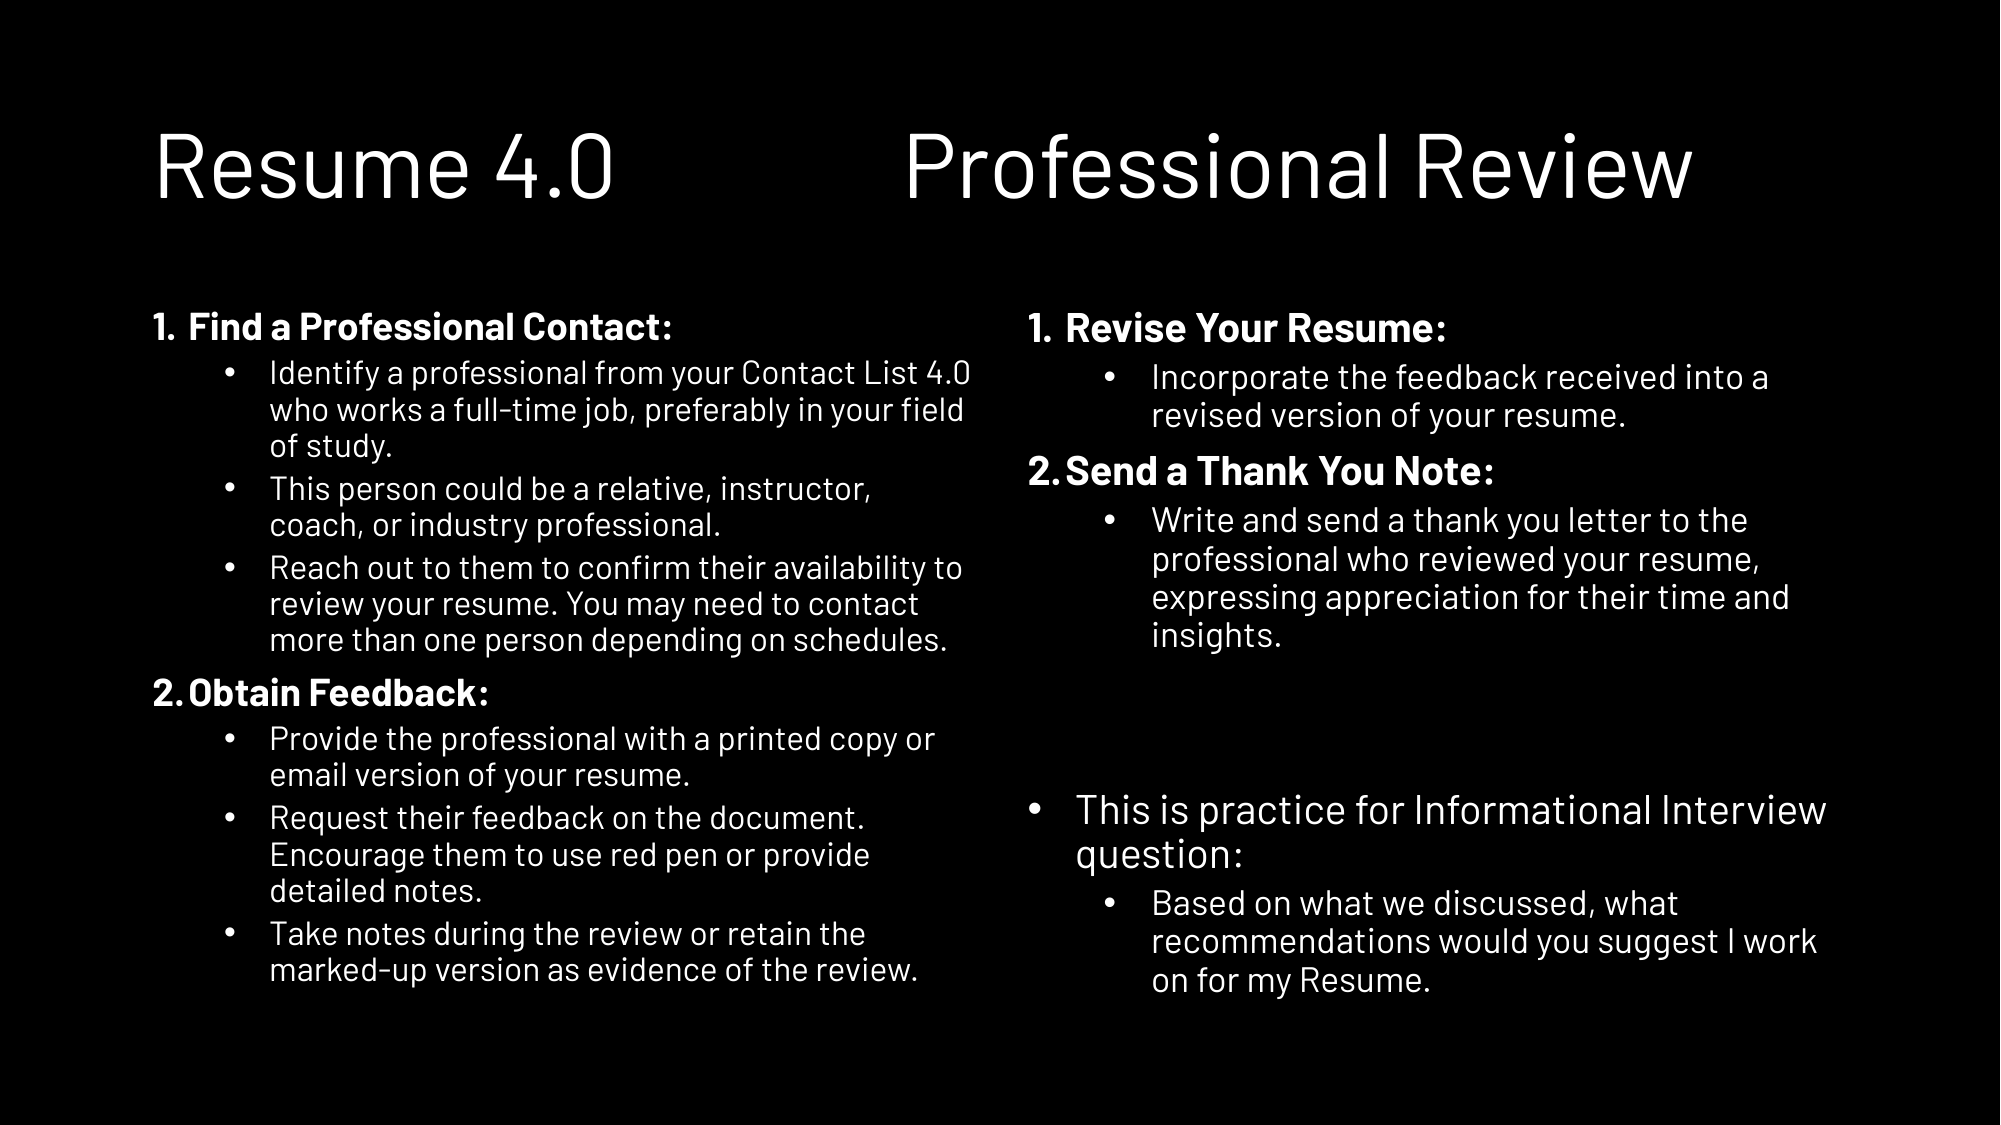

# Resume 4.0		Professional Review
Find a Professional Contact:
Identify a professional from your Contact List 4.0 who works a full-time job, preferably in your field of study.
This person could be a relative, instructor, coach, or industry professional.
Reach out to them to confirm their availability to review your resume. You may need to contact more than one person depending on schedules.
Obtain Feedback:
Provide the professional with a printed copy or email version of your resume.
Request their feedback on the document. Encourage them to use red pen or provide detailed notes.
Take notes during the review or retain the marked-up version as evidence of the review.
Revise Your Resume:
Incorporate the feedback received into a revised version of your resume.
Send a Thank You Note:
Write and send a thank you letter to the professional who reviewed your resume, expressing appreciation for their time and insights.

This is practice for Informational Interview question:
Based on what we discussed, what recommendations would you suggest I work on for my Resume.